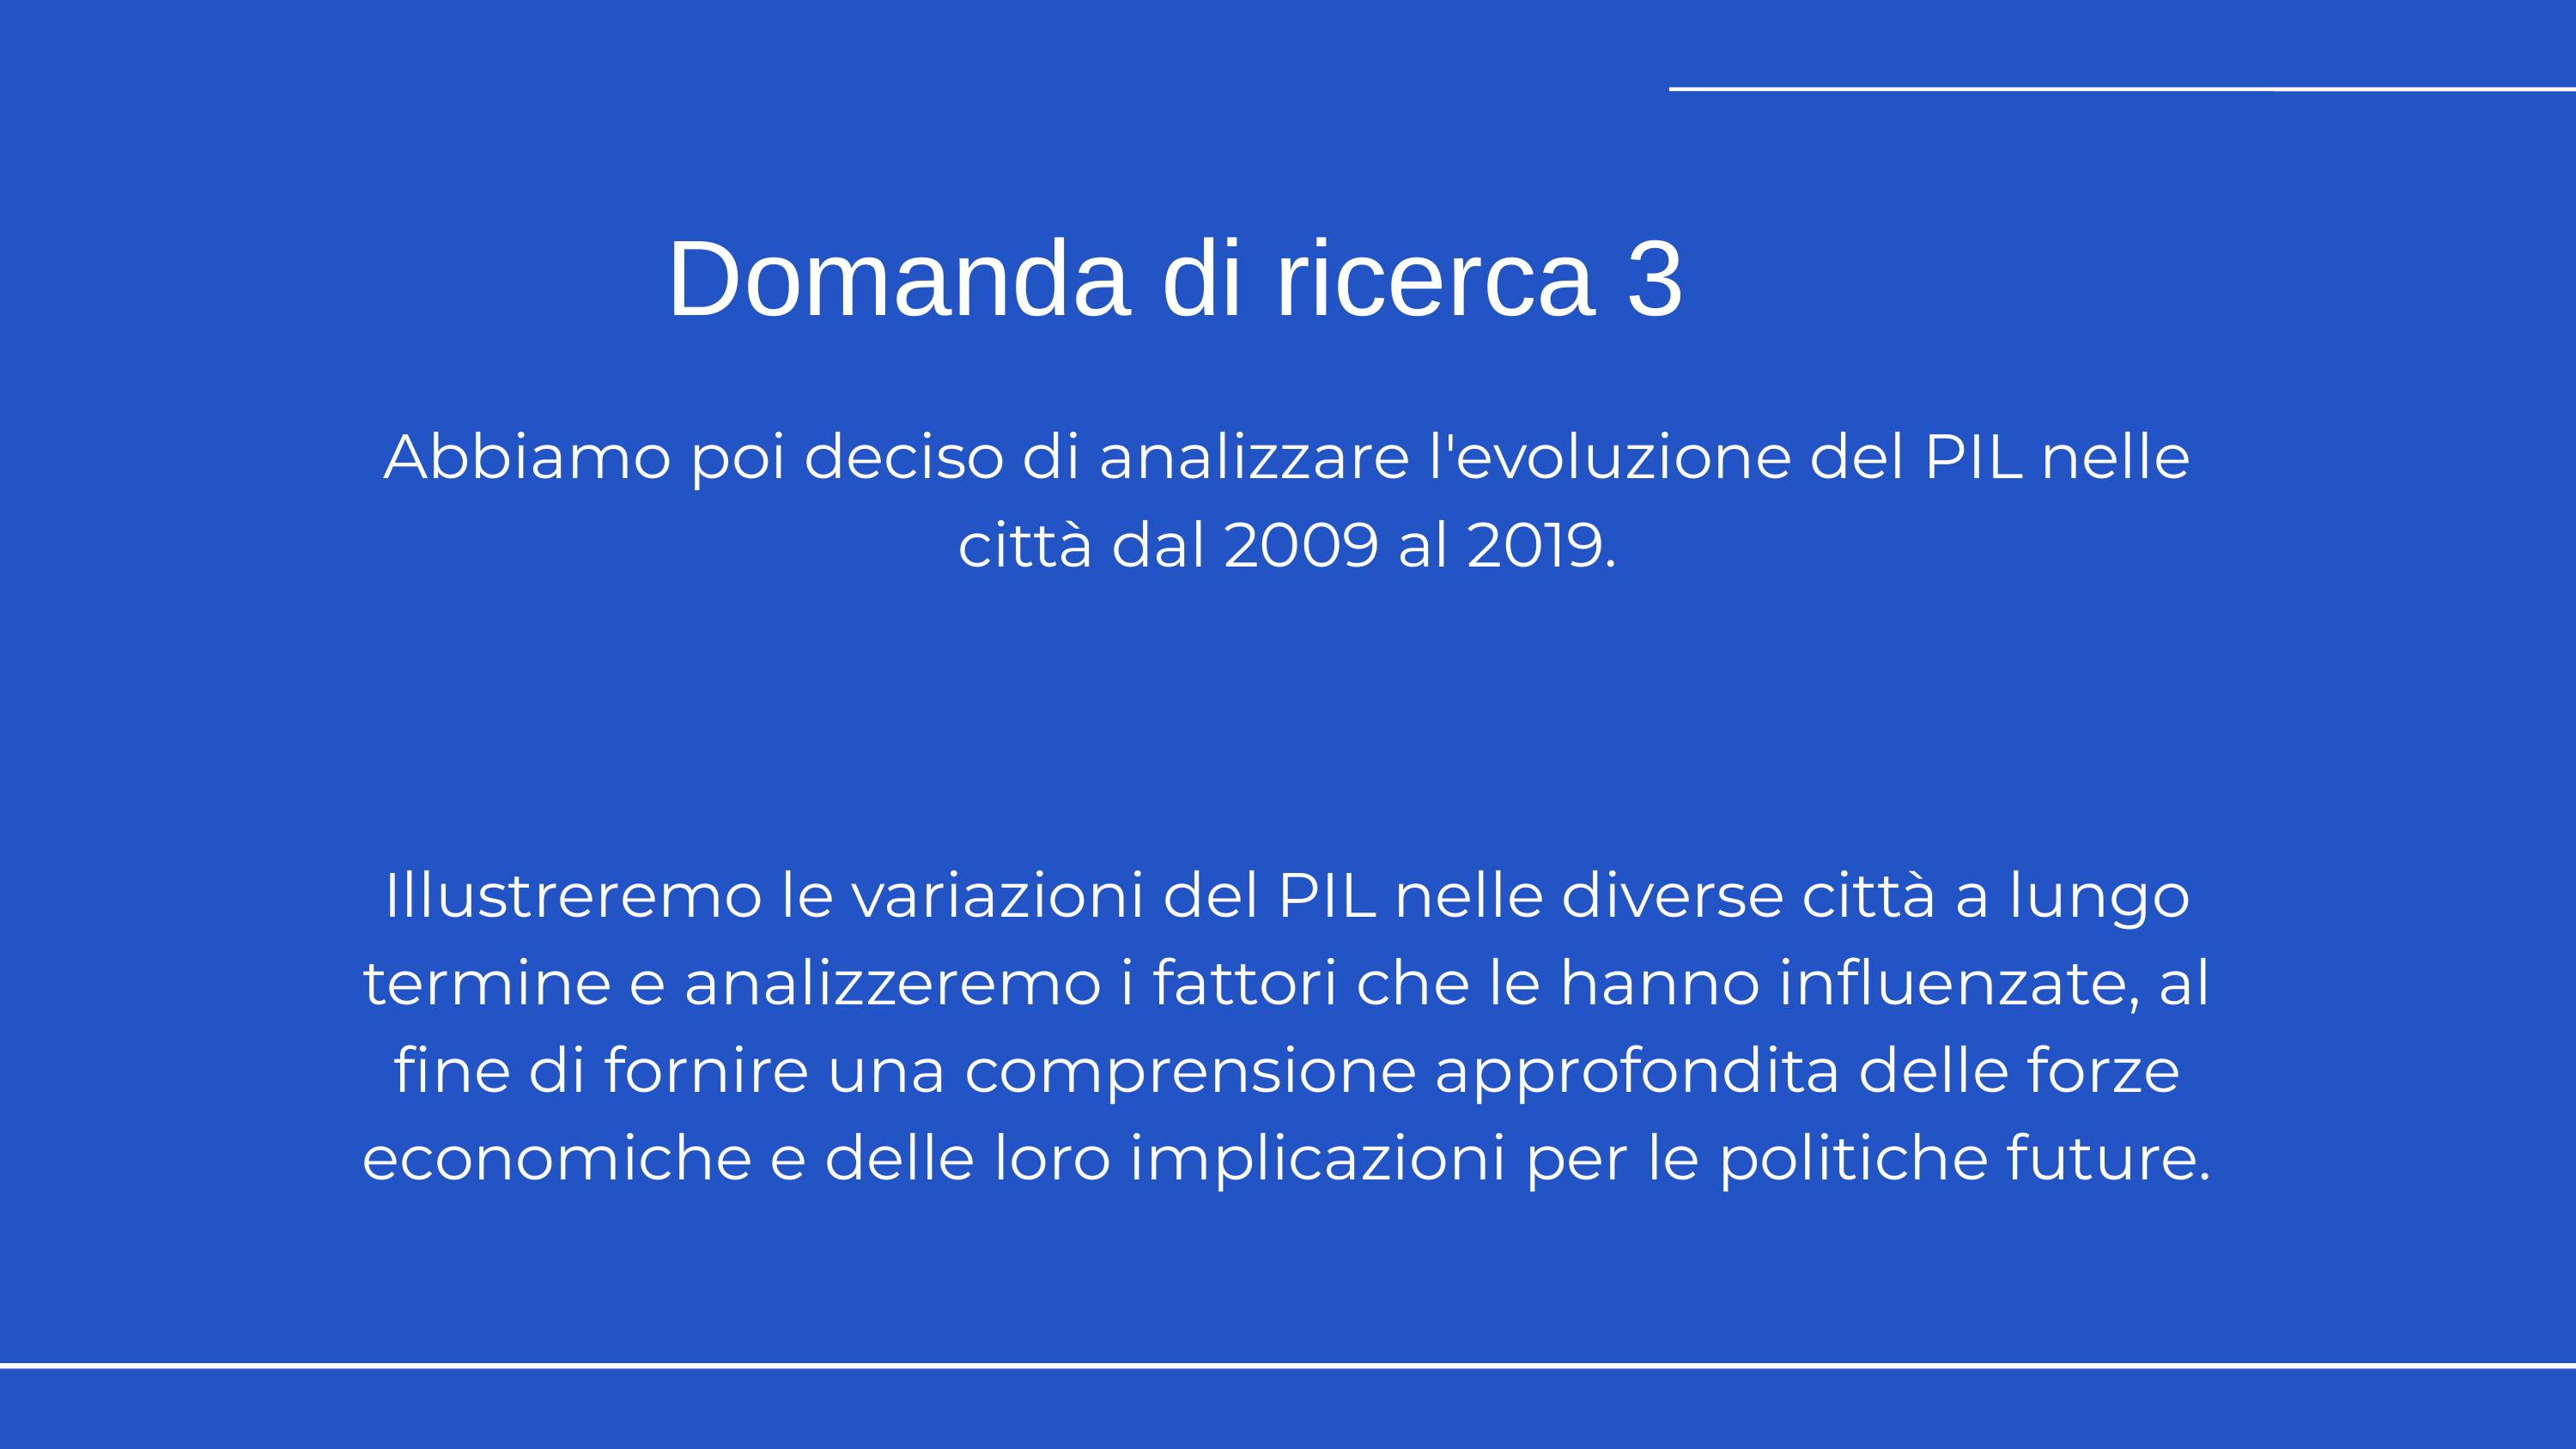

Domanda di ricerca 3
Abbiamo poi deciso di analizzare l'evoluzione del PIL nelle città dal 2009 al 2019.

Illustreremo le variazioni del PIL nelle diverse città a lungo termine e analizzeremo i fattori che le hanno influenzate, al fine di fornire una comprensione approfondita delle forze economiche e delle loro implicazioni per le politiche future.